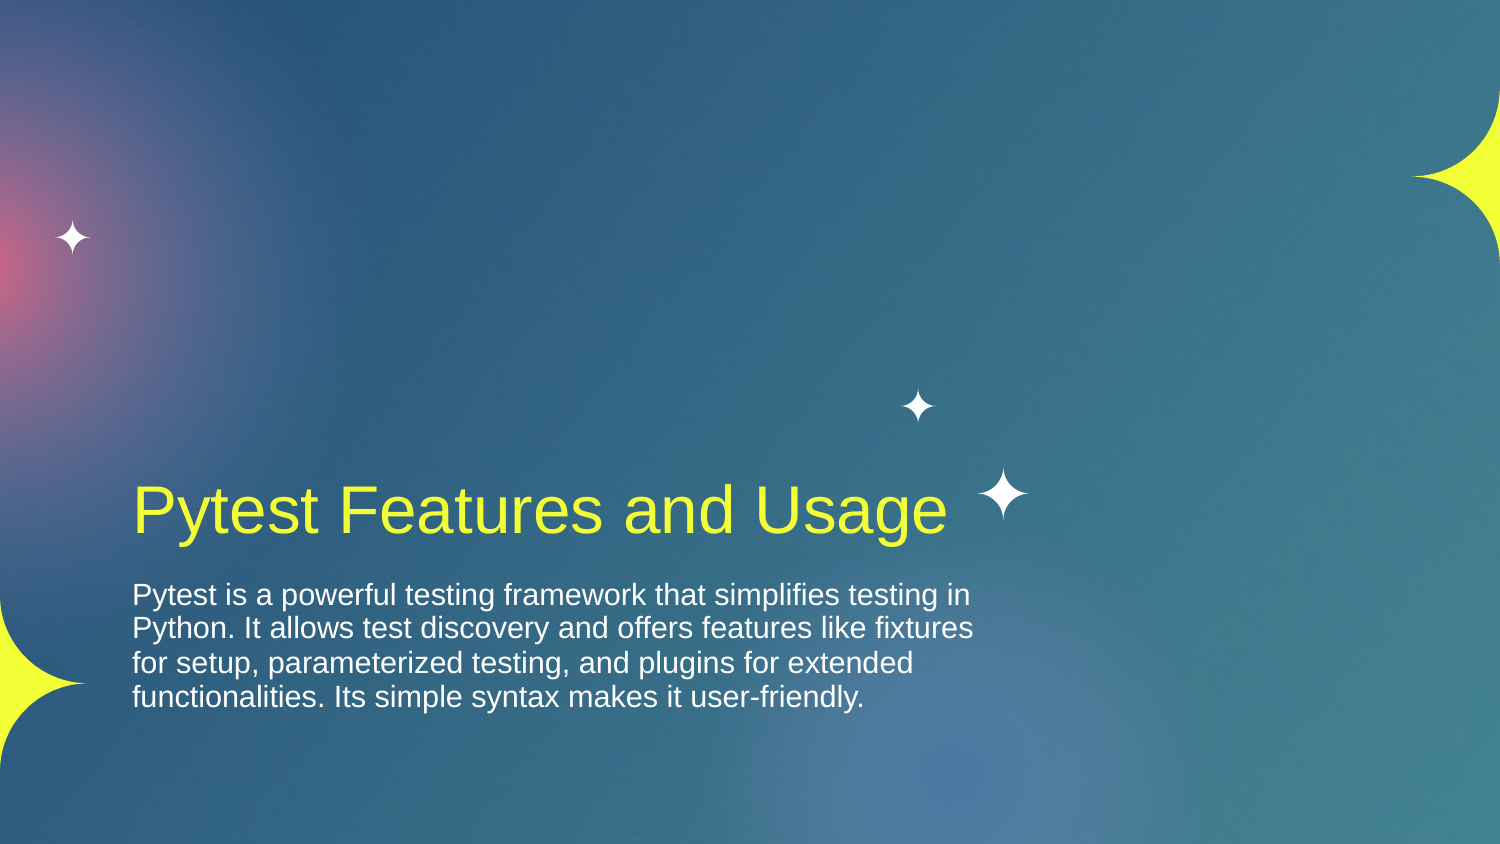

# Pytest Features and Usage
Pytest is a powerful testing framework that simplifies testing in Python. It allows test discovery and offers features like fixtures for setup, parameterized testing, and plugins for extended functionalities. Its simple syntax makes it user-friendly.